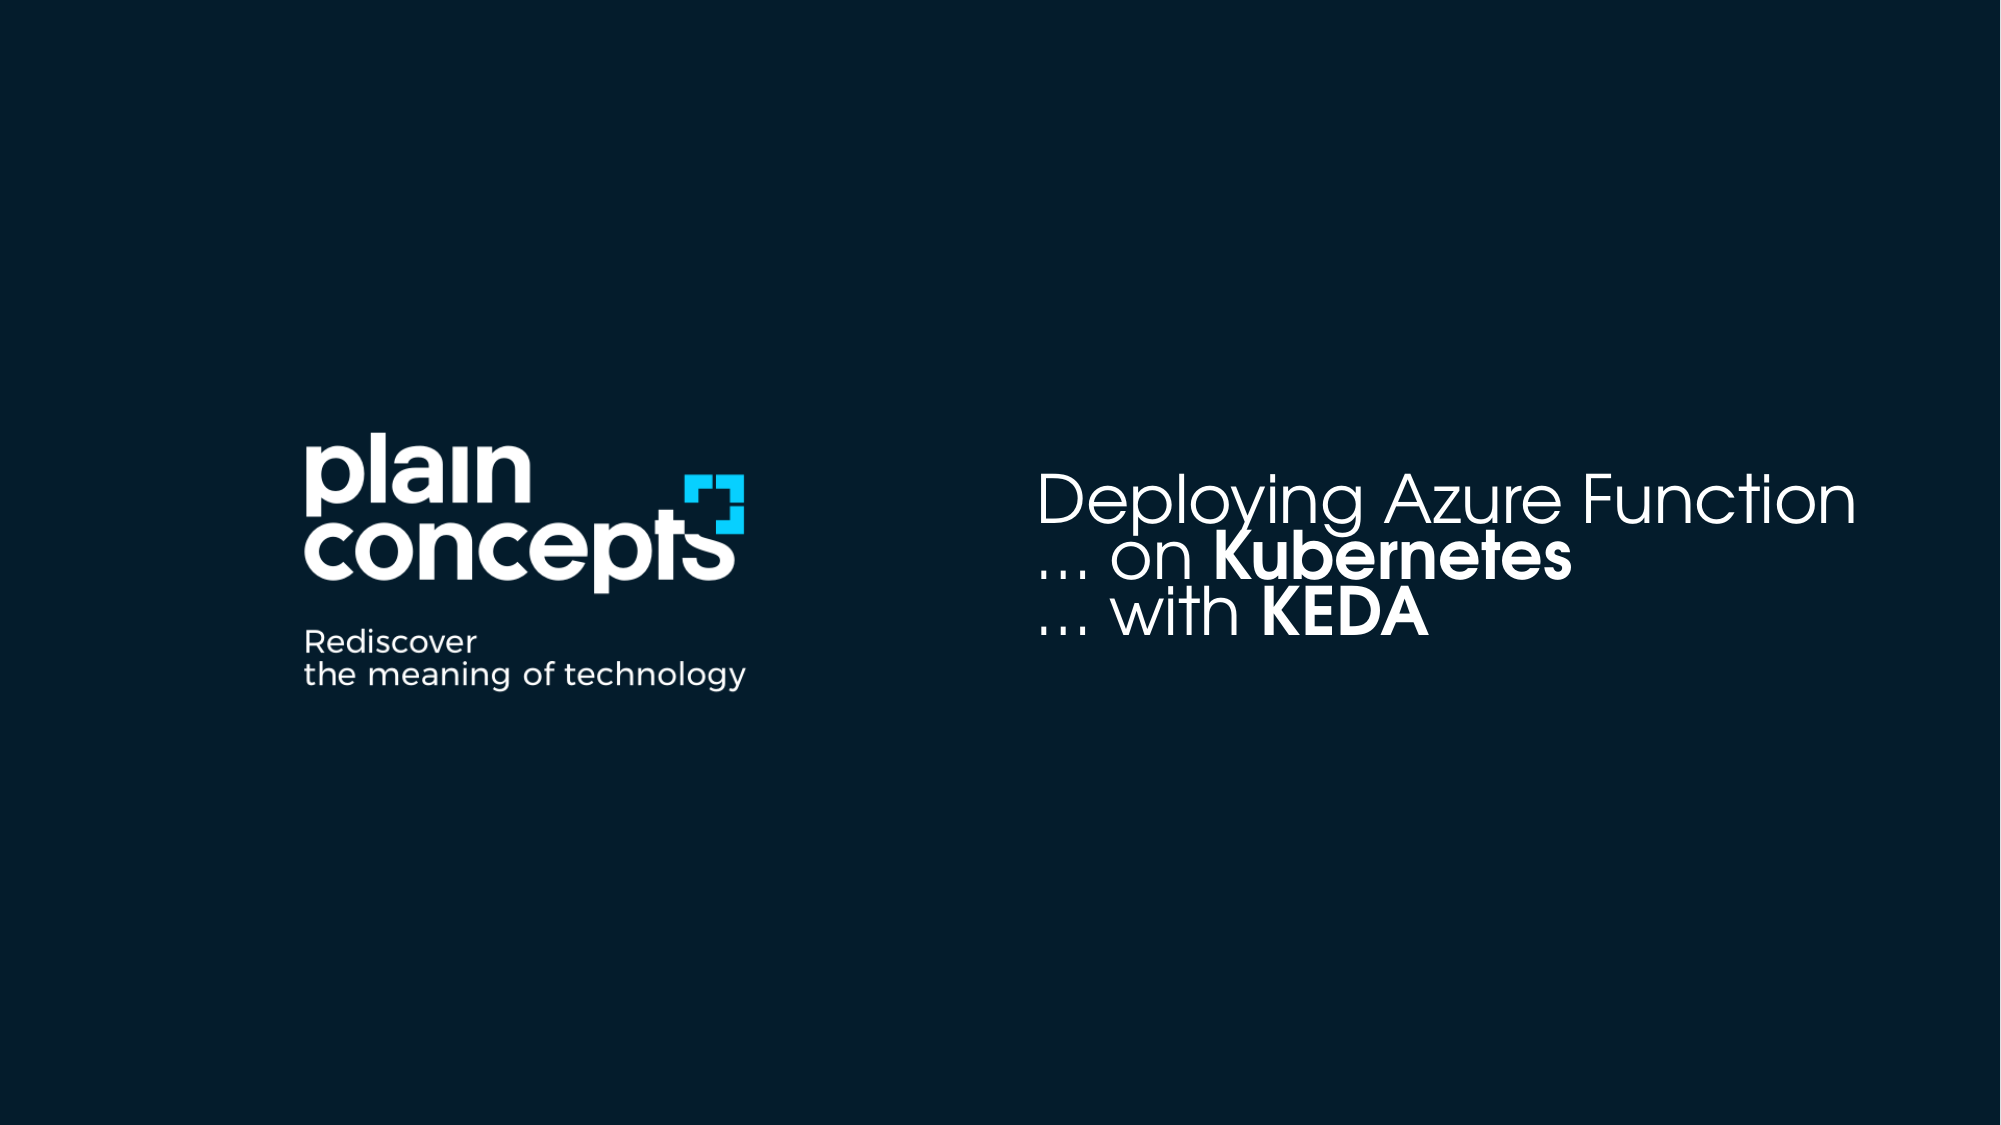

# Deploying Azure Function … on Kubernetes … with KEDA